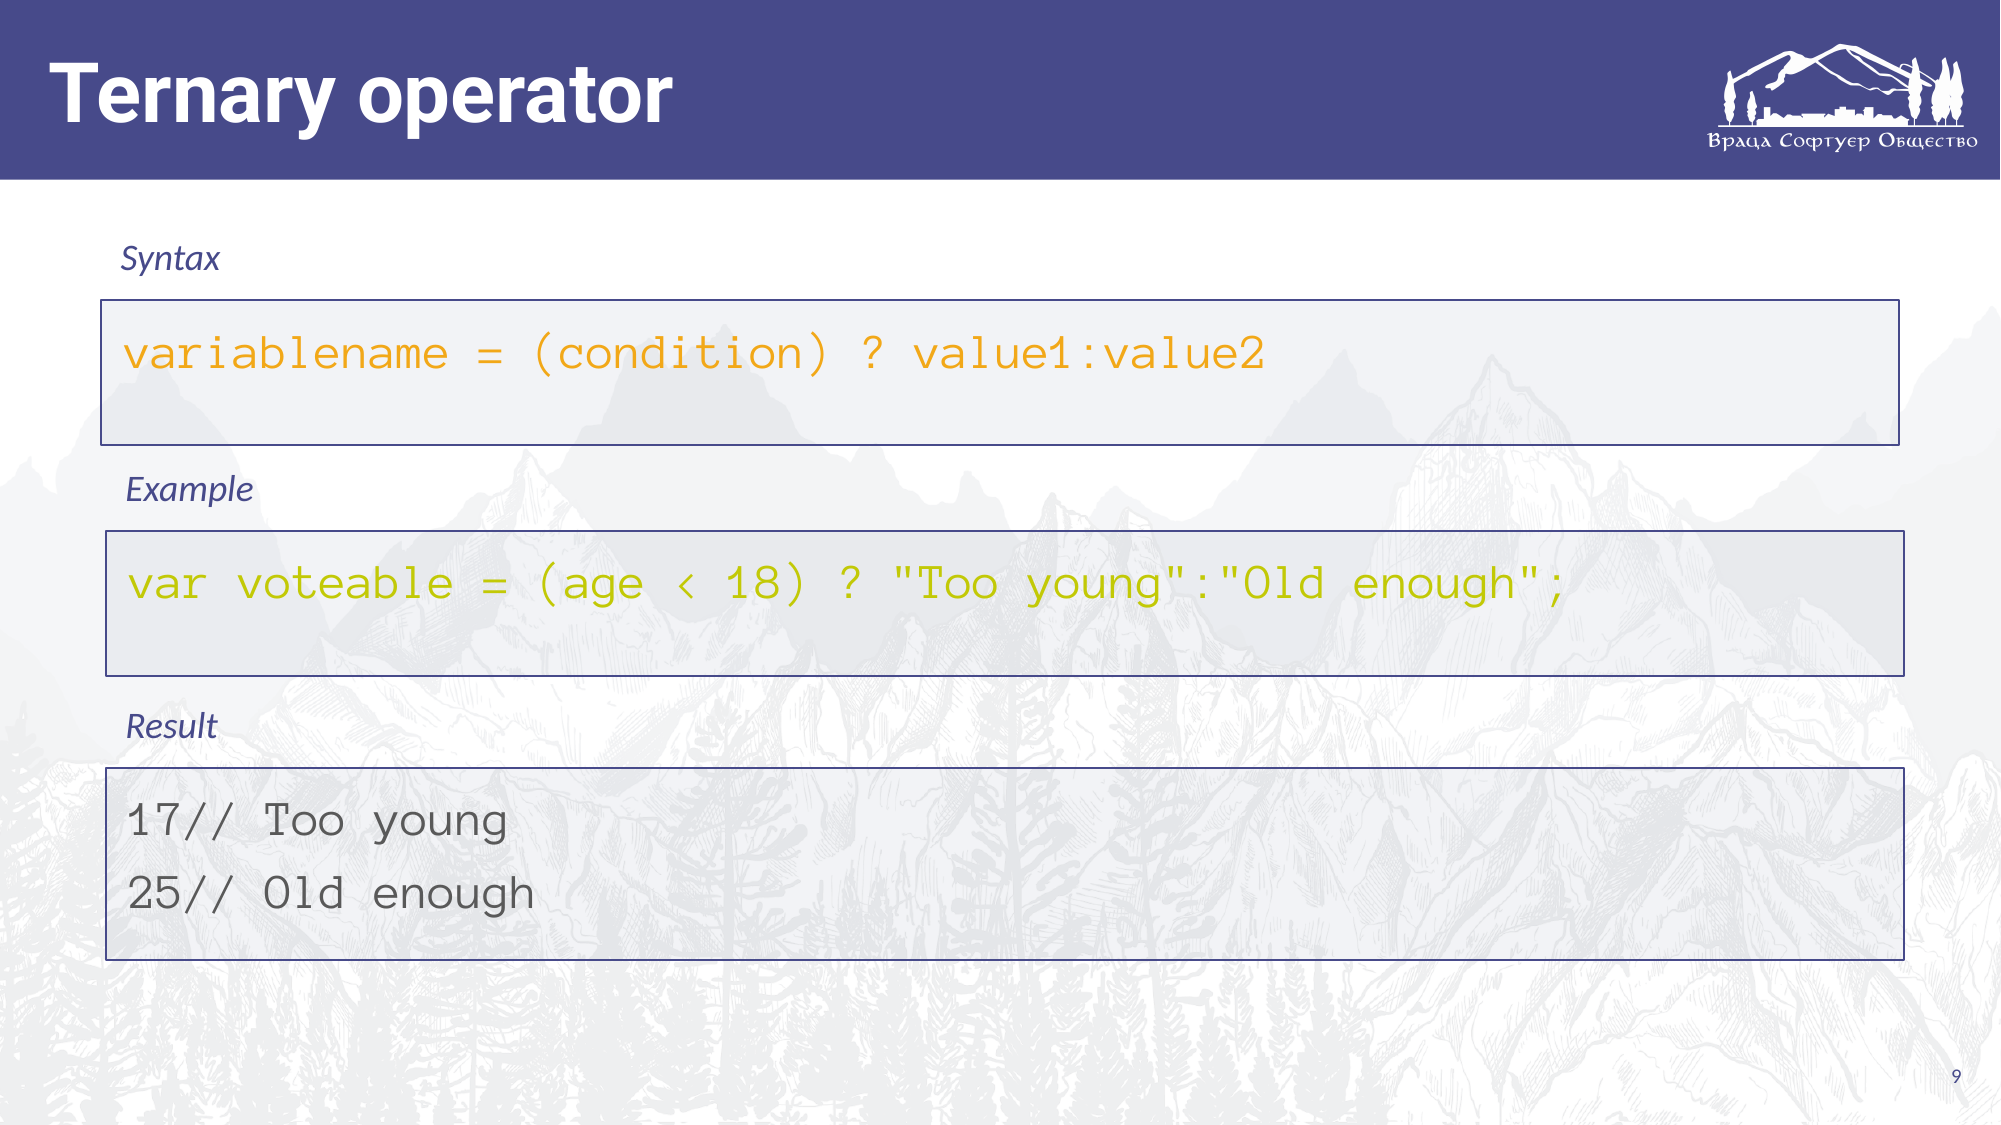

# Ternary operator
Syntax

variablename = (condition) ? value1:value2

Example
var voteable = (age < 18) ? "Too young":"Old enough";
Result
17// Too young
25// Old enough
9